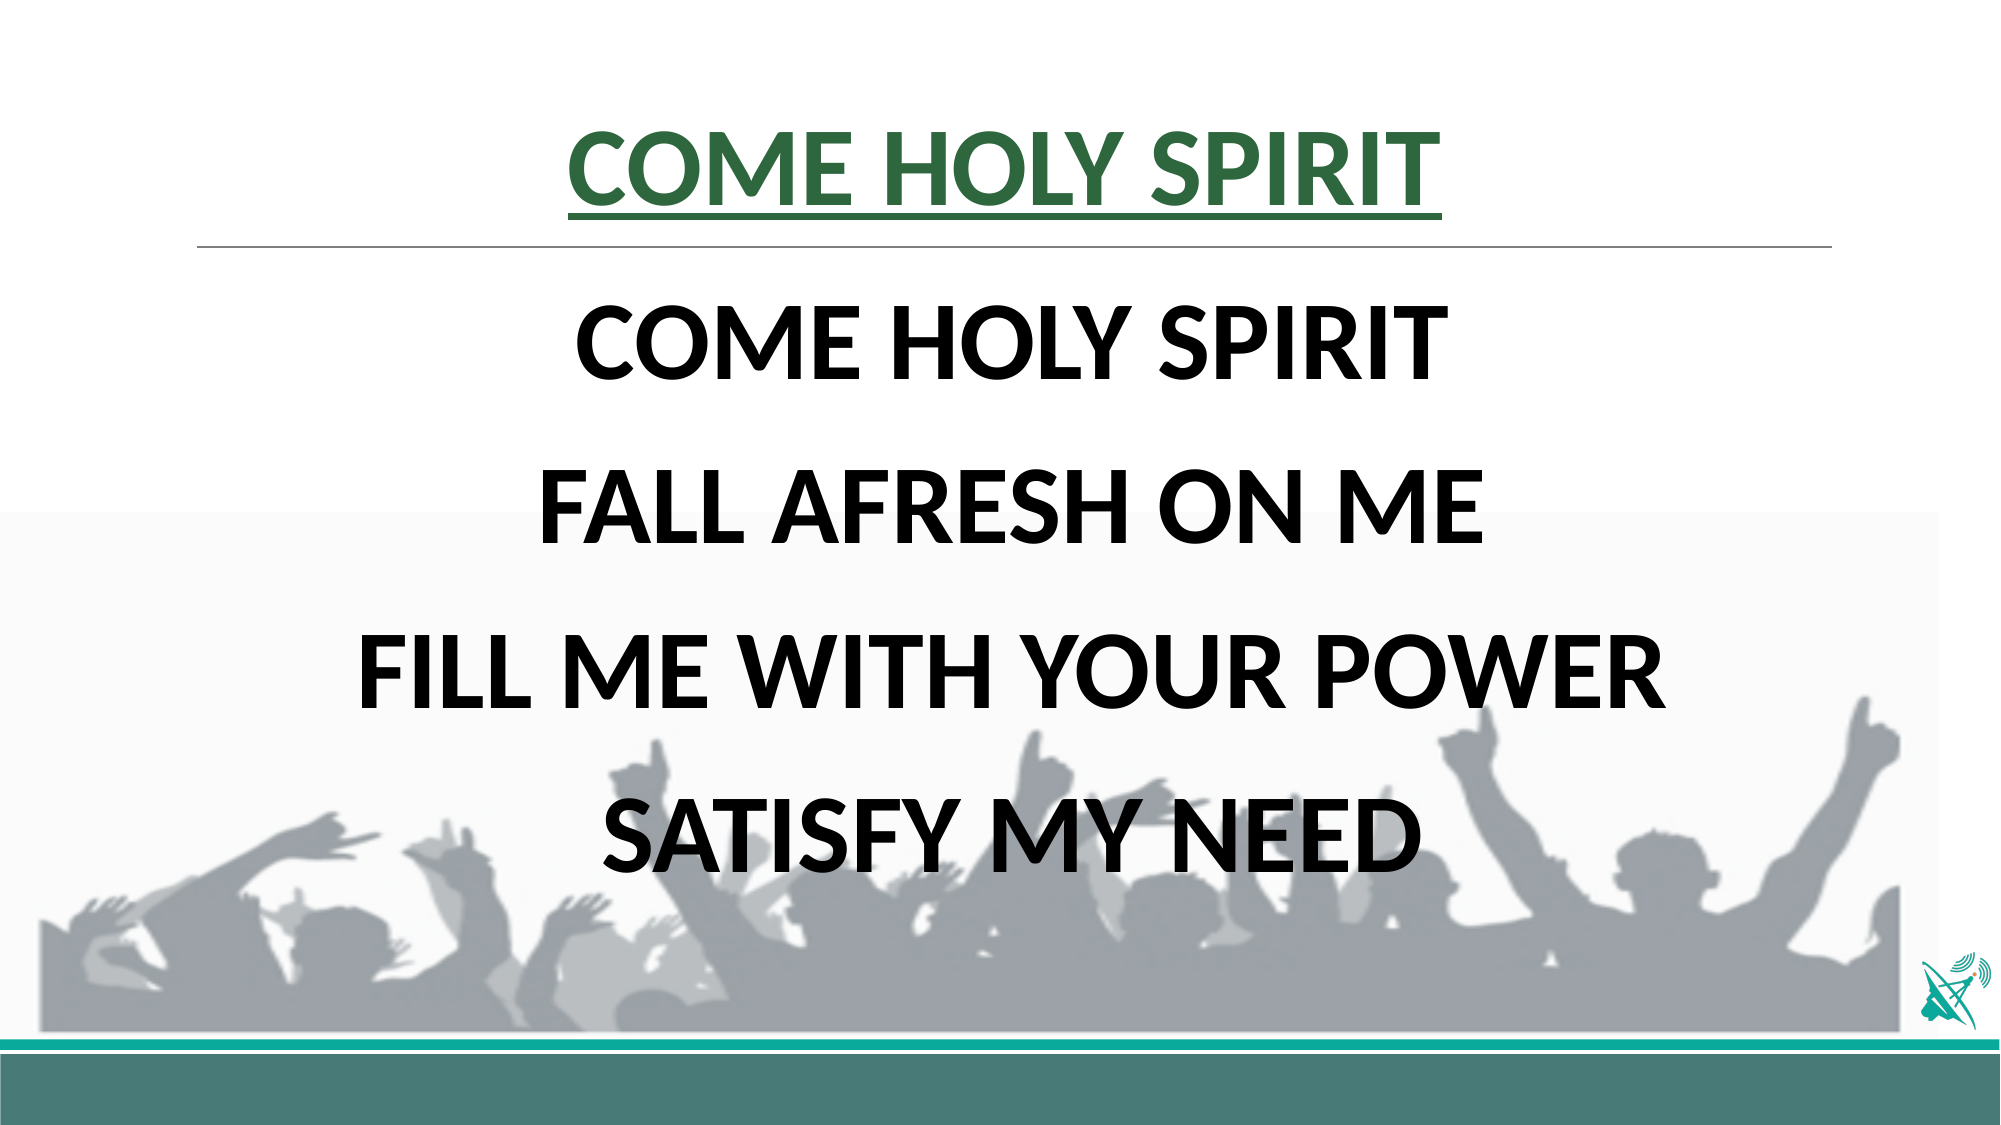

# COME HOLY SPIRIT
COME HOLY SPIRIT
FALL AFRESH ON ME
FILL ME WITH YOUR POWER
SATISFY MY NEED